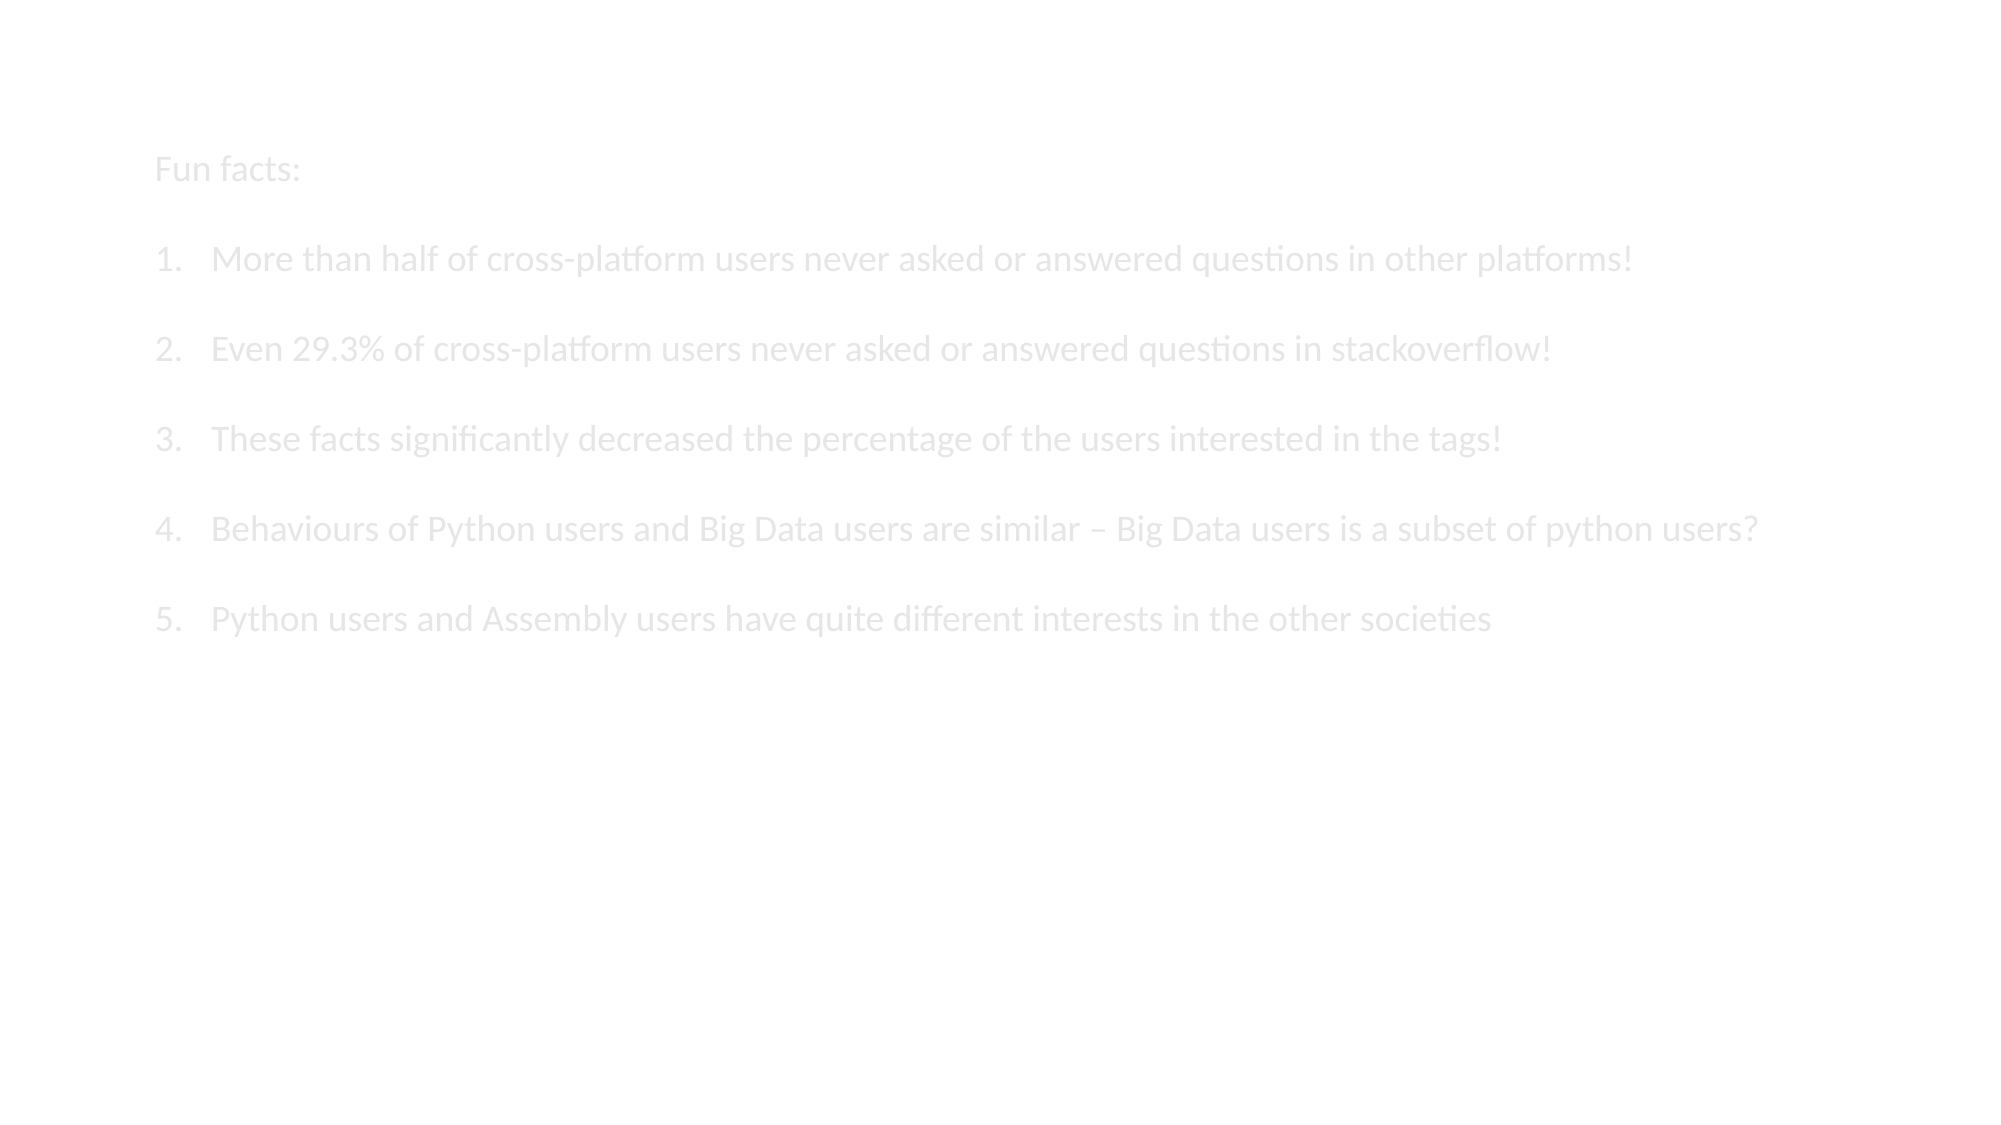

Fun facts:

More than half of cross-platform users never asked or answered questions in other platforms!

Even 29.3% of cross-platform users never asked or answered questions in stackoverflow!

These facts significantly decreased the percentage of the users interested in the tags!

Behaviours of Python users and Big Data users are similar – Big Data users is a subset of python users?

Python users and Assembly users have quite different interests in the other societies